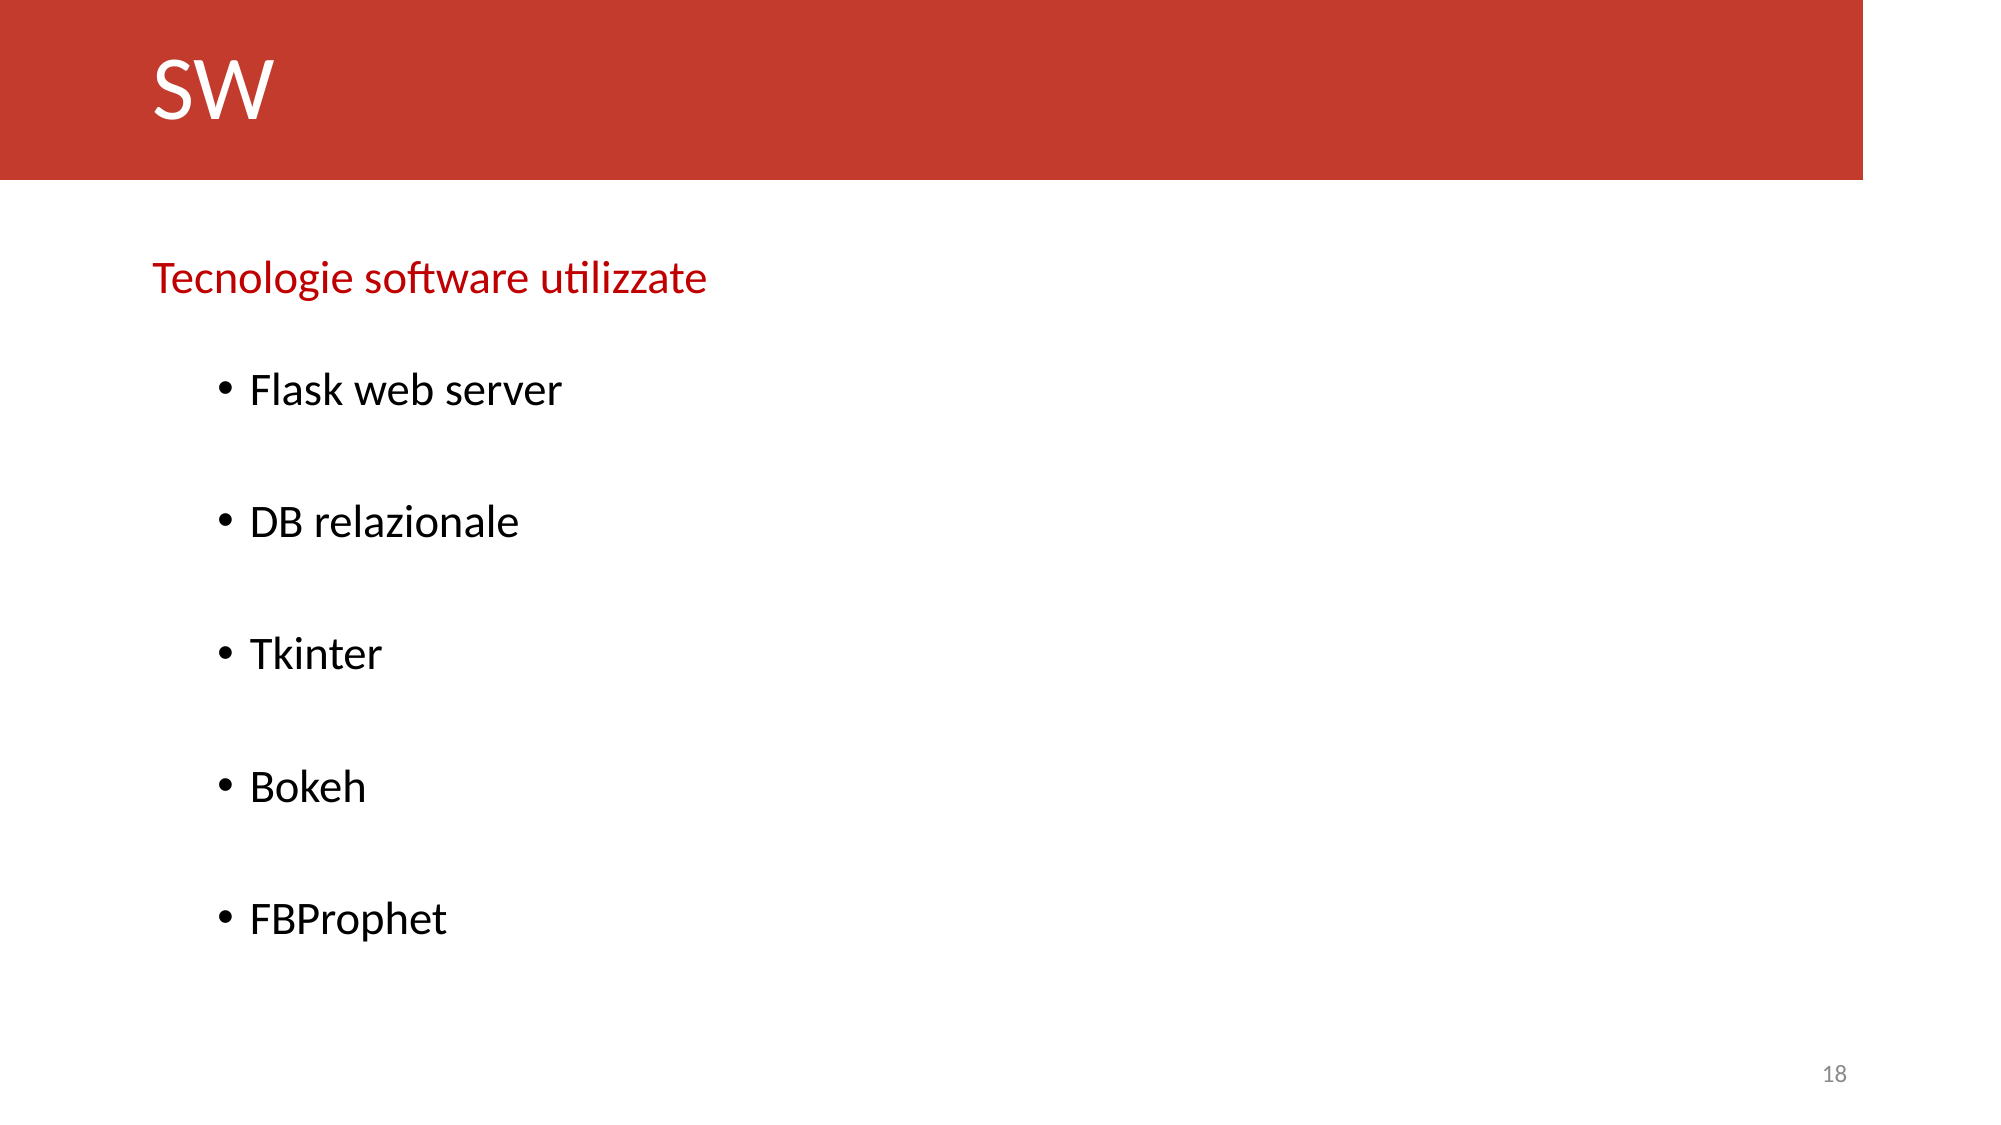

# SW
Tecnologie software utilizzate

Flask web server

DB relazionale

Tkinter

Bokeh

FBProphet

18